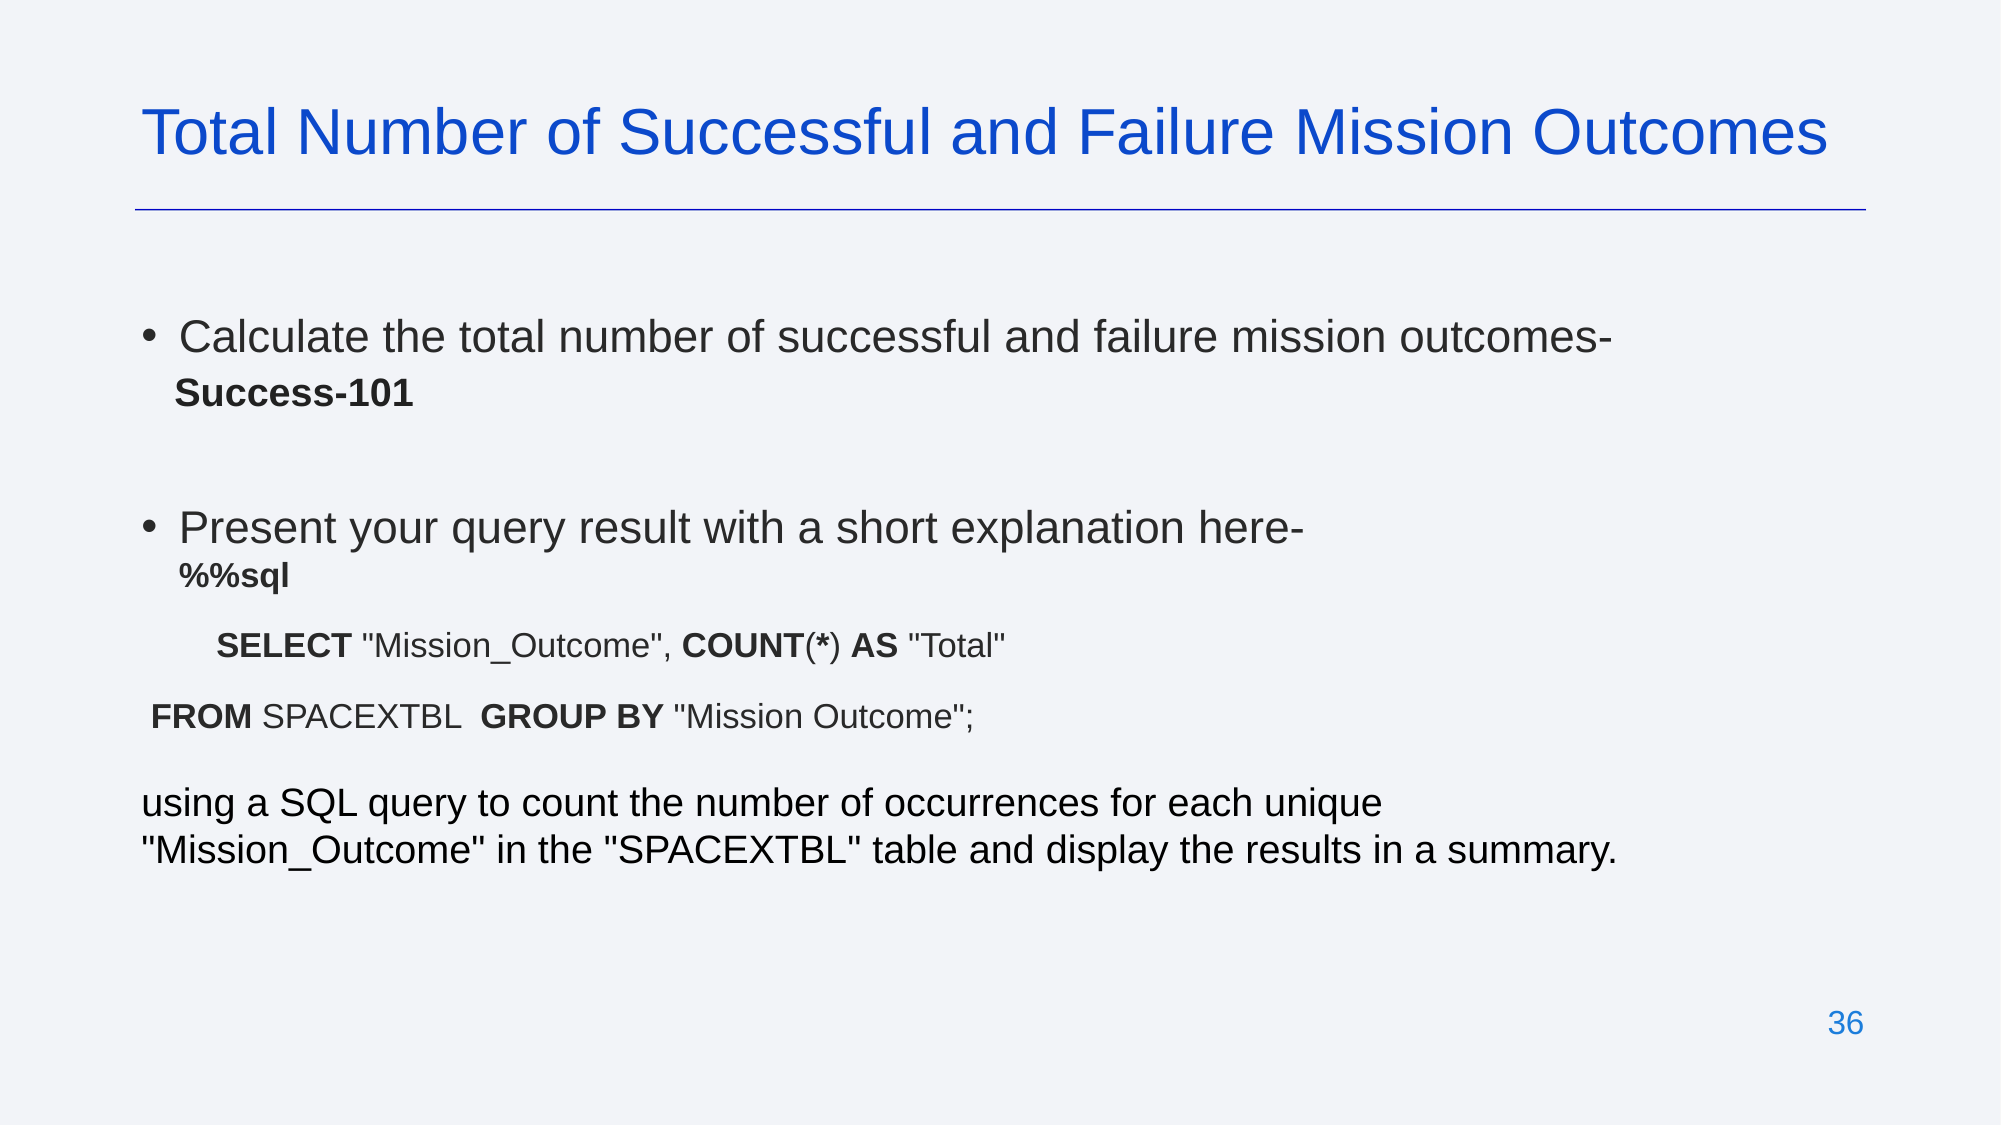

Total Number of Successful and Failure Mission Outcomes
Calculate the total number of successful and failure mission outcomes-
   Success-101

Present your query result with a short explanation here-
%%sql
SELECT "Mission_Outcome", COUNT(*) AS "Total"
 FROM SPACEXTBL  GROUP BY "Mission Outcome";
using a SQL query to count the number of occurrences for each unique "Mission_Outcome" in the "SPACEXTBL" table and display the results in a summary.
36